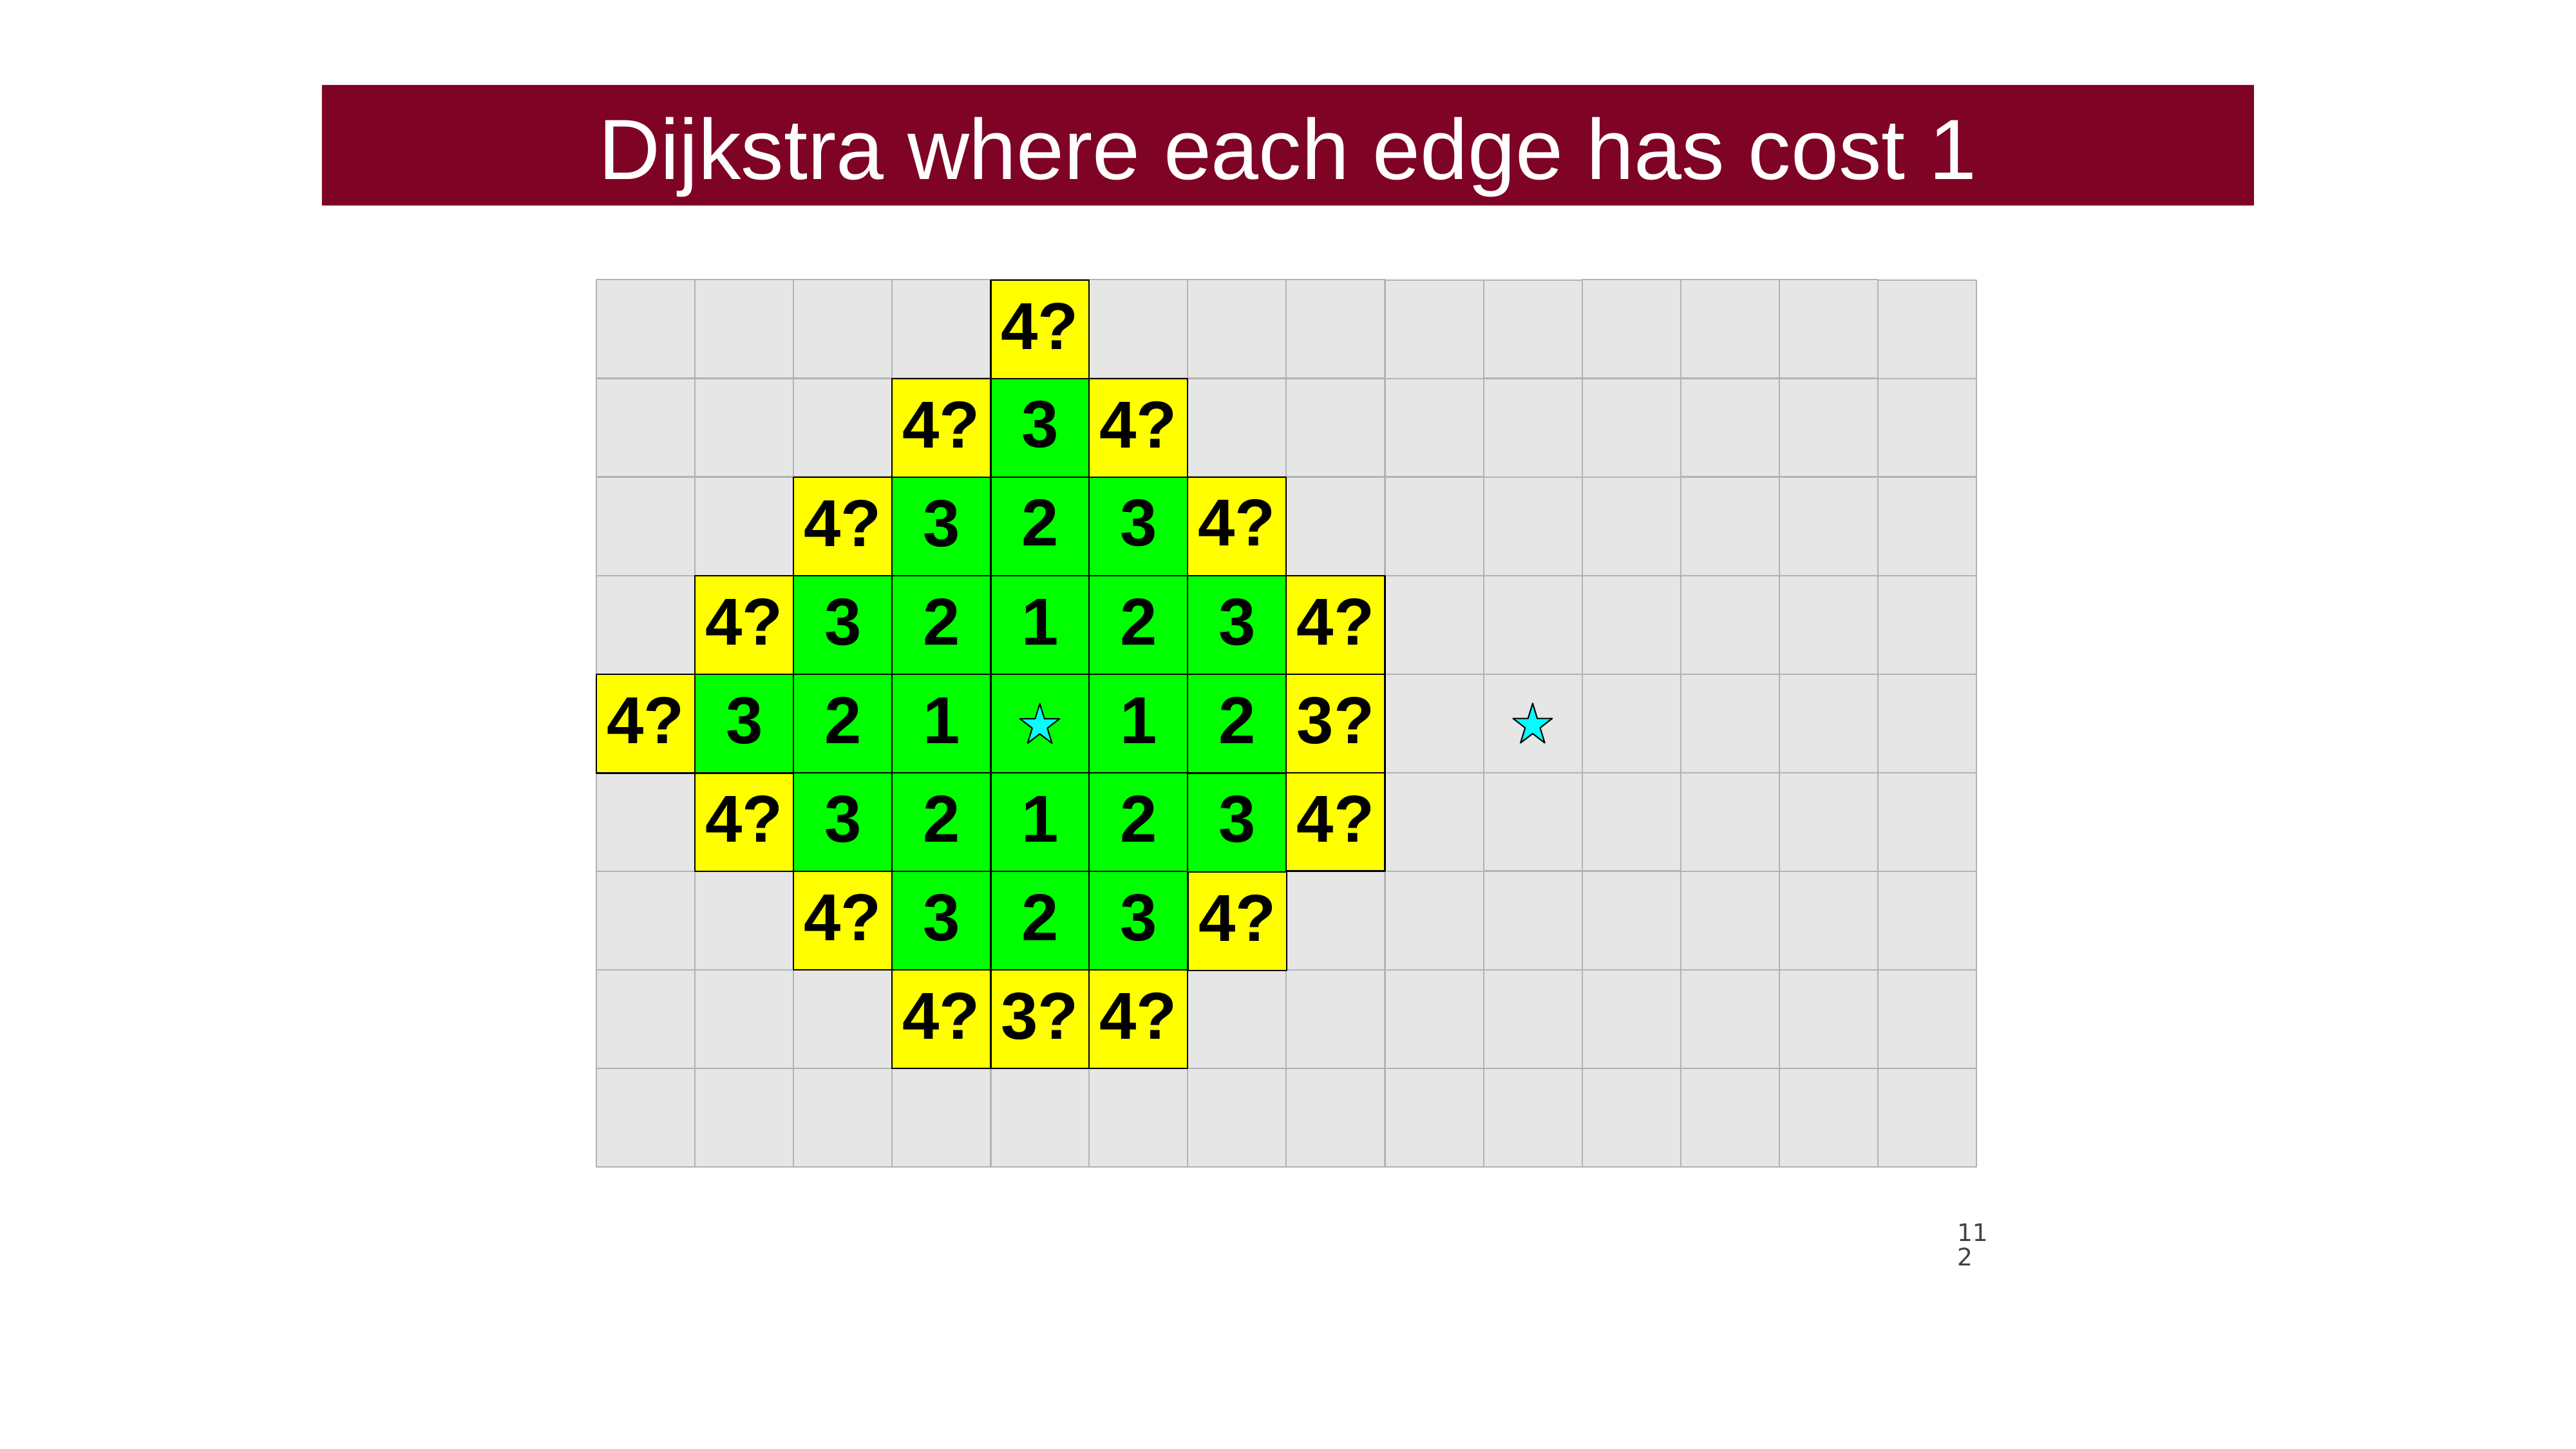

Dijkstra where each edge has cost 1

4?

3

4?

4?

2

3

4?

4?

3

2

1

2

3

4?

4?

3

2

1

1

2

3?

4?

3

4?

3

2

1

2

4?

3

4?

3

2

3

4?

4?

3?

4?

112